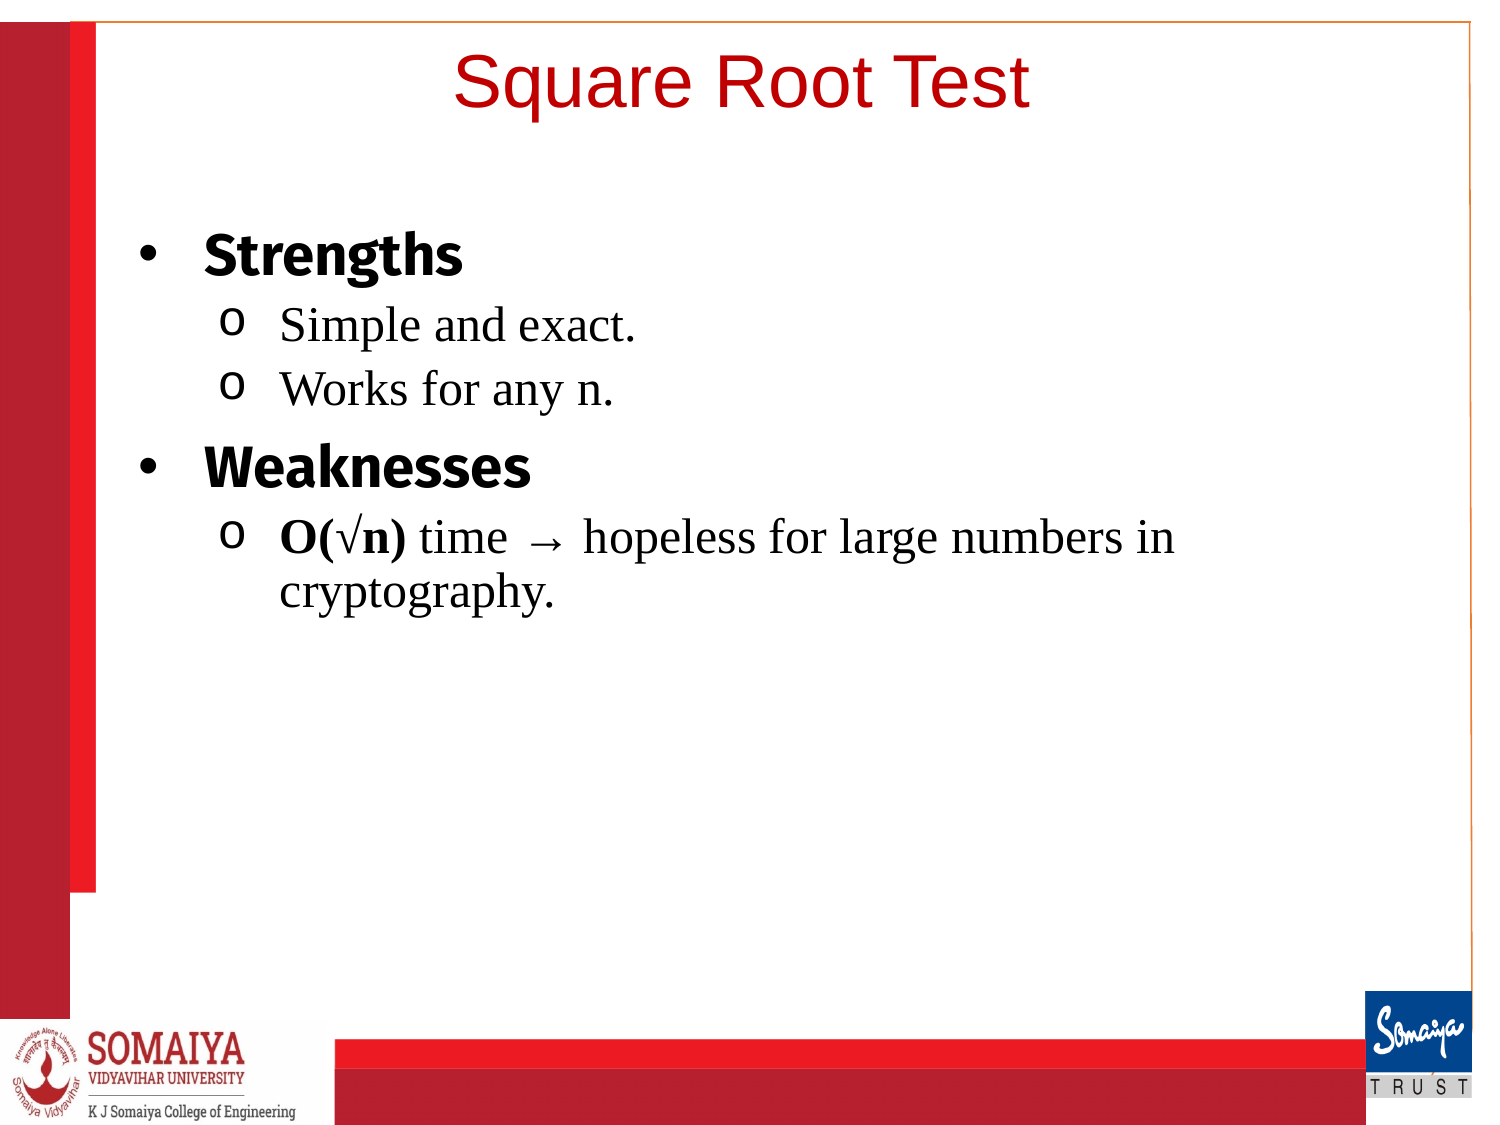

# Square Root Test
Strengths
Simple and exact.
Works for any n.
Weaknesses
O(√n) time → hopeless for large numbers in cryptography.